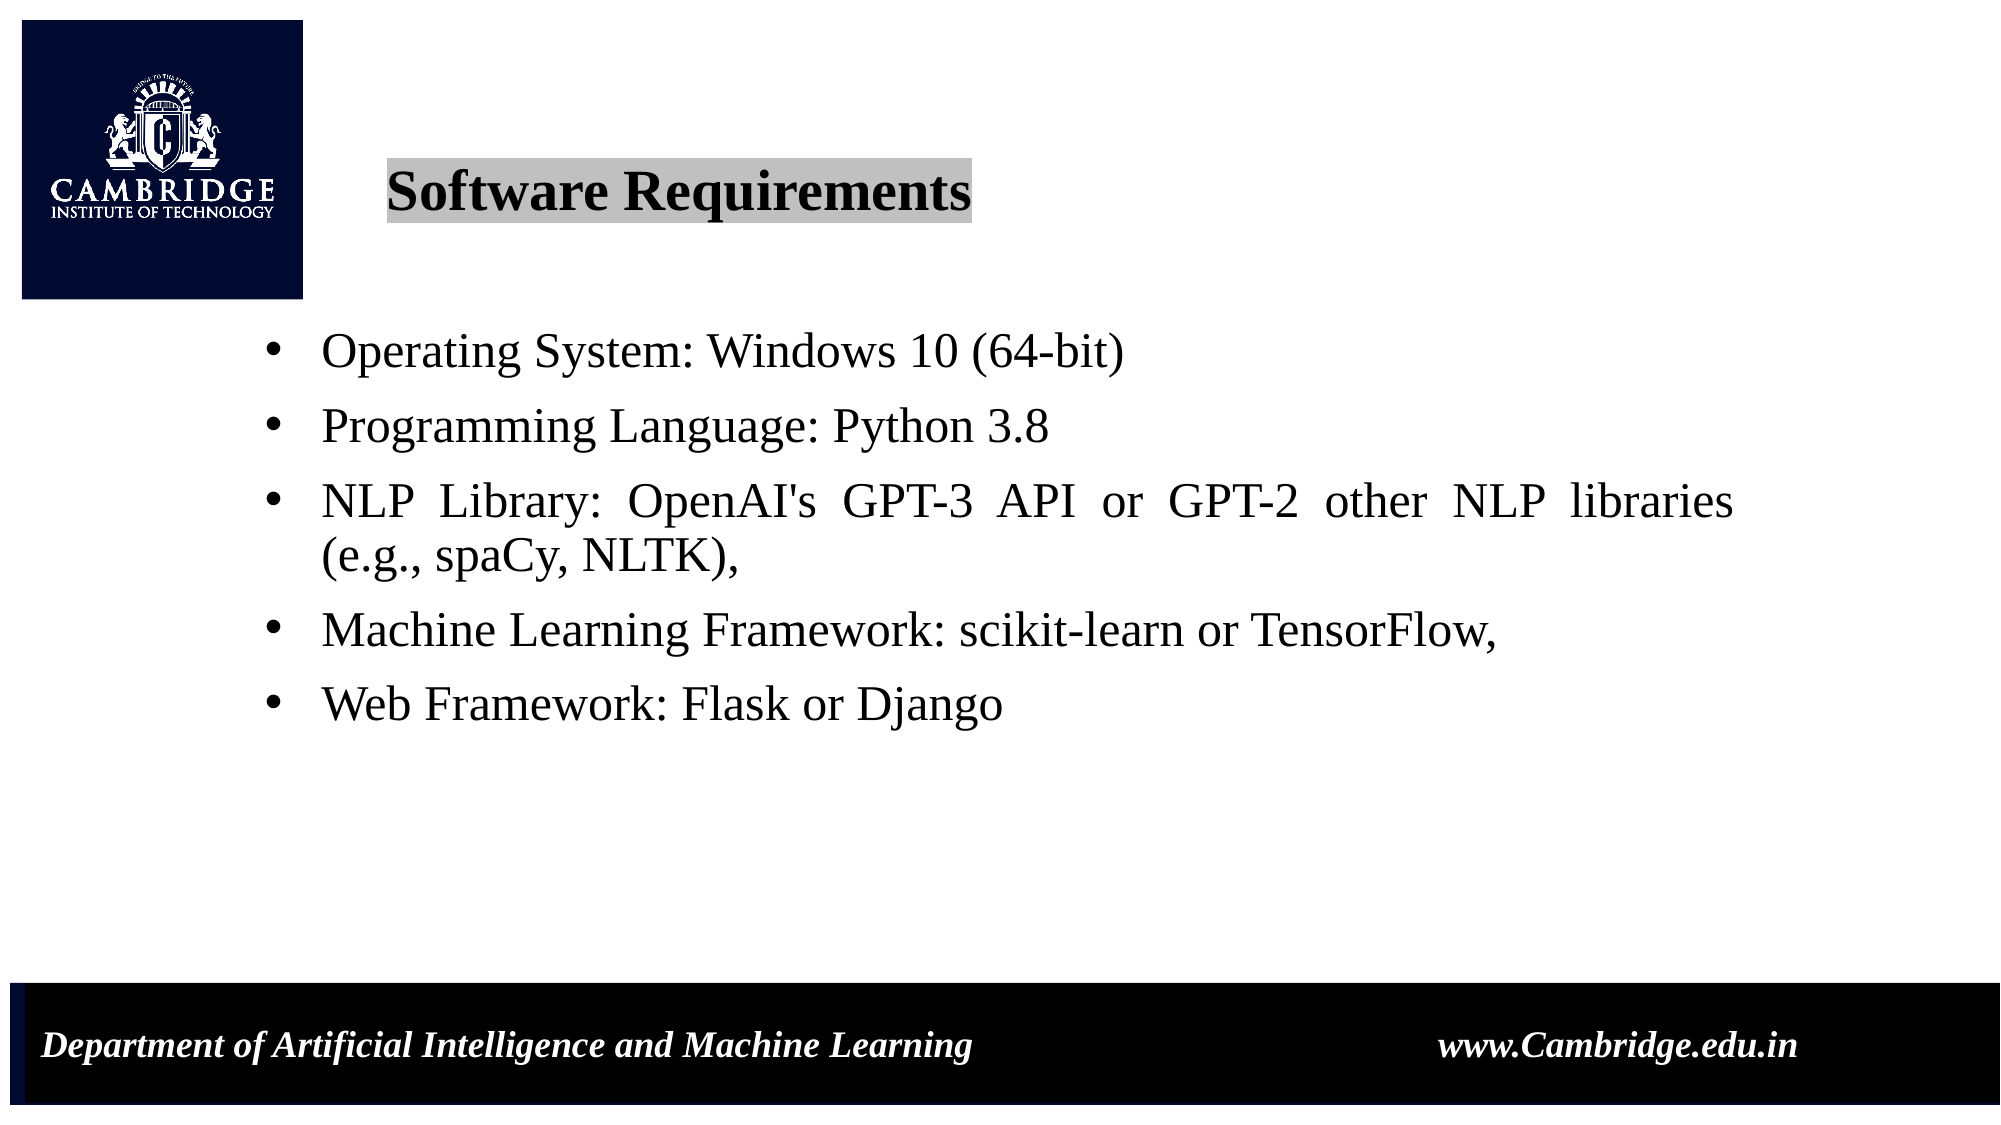

# Software Requirements
Operating System: Windows 10 (64-bit)
Programming Language: Python 3.8
NLP Library: OpenAI's GPT-3 API or GPT-2 other NLP libraries (e.g., spaCy, NLTK),
Machine Learning Framework: scikit-learn or TensorFlow,
Web Framework: Flask or Django
Department of Artificial Intelligence and Machine Learning                                                 www.Cambridge.edu.in